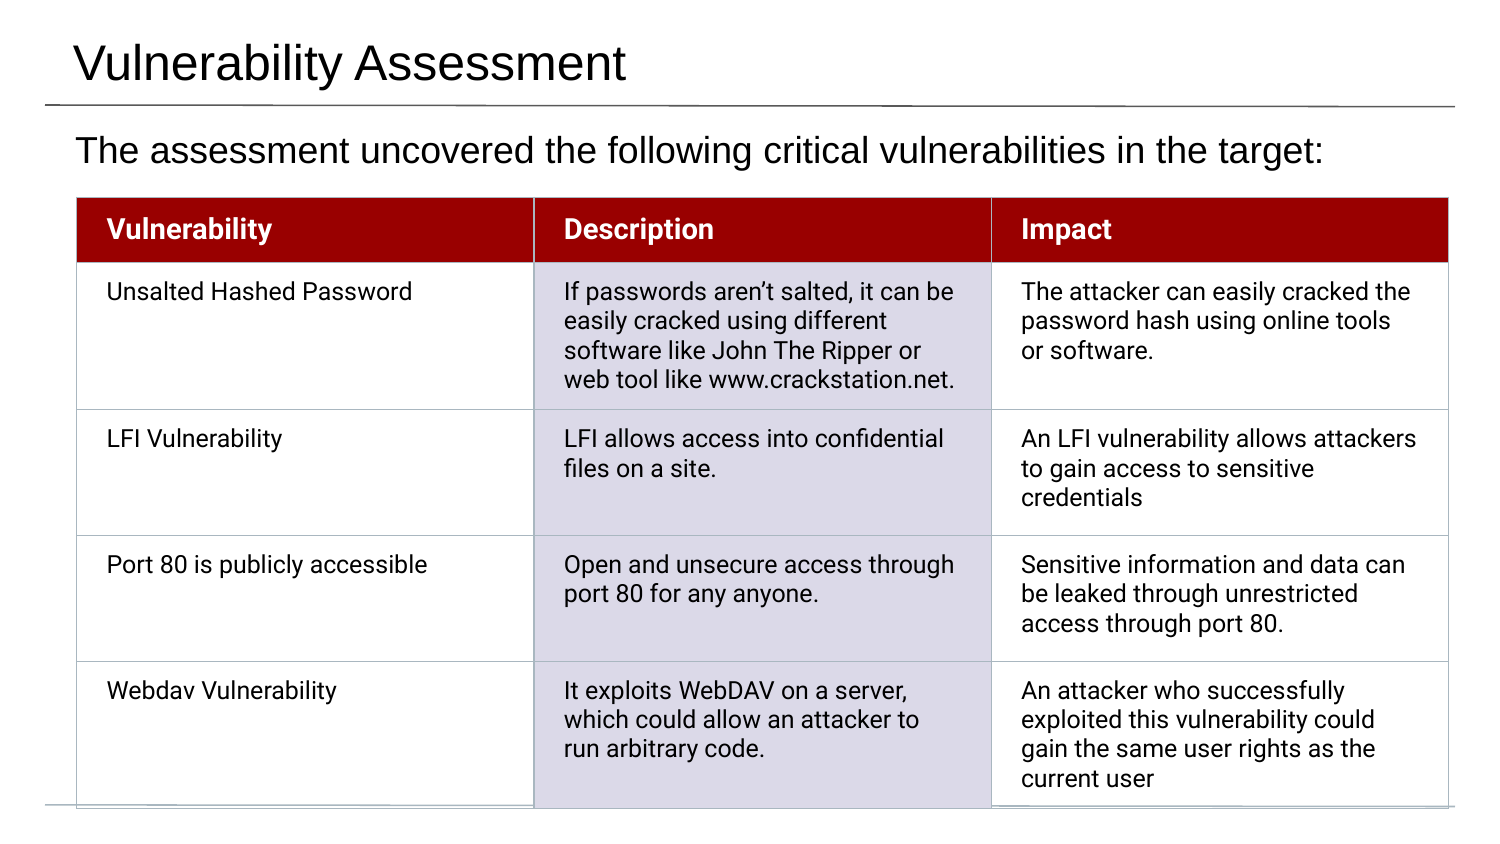

# Vulnerability Assessment
The assessment uncovered the following critical vulnerabilities in the target:
| Vulnerability | Description | Impact |
| --- | --- | --- |
| Unsalted Hashed Password | If passwords aren’t salted, it can be easily cracked using different software like John The Ripper or web tool like www.crackstation.net. | The attacker can easily cracked the password hash using online tools or software. |
| LFI Vulnerability | LFI allows access into confidential files on a site. | An LFI vulnerability allows attackers to gain access to sensitive credentials |
| Port 80 is publicly accessible | Open and unsecure access through port 80 for any anyone. | Sensitive information and data can be leaked through unrestricted access through port 80. |
| Webdav Vulnerability | It exploits WebDAV on a server, which could allow an attacker to run arbitrary code. | An attacker who successfully exploited this vulnerability could gain the same user rights as the current user |